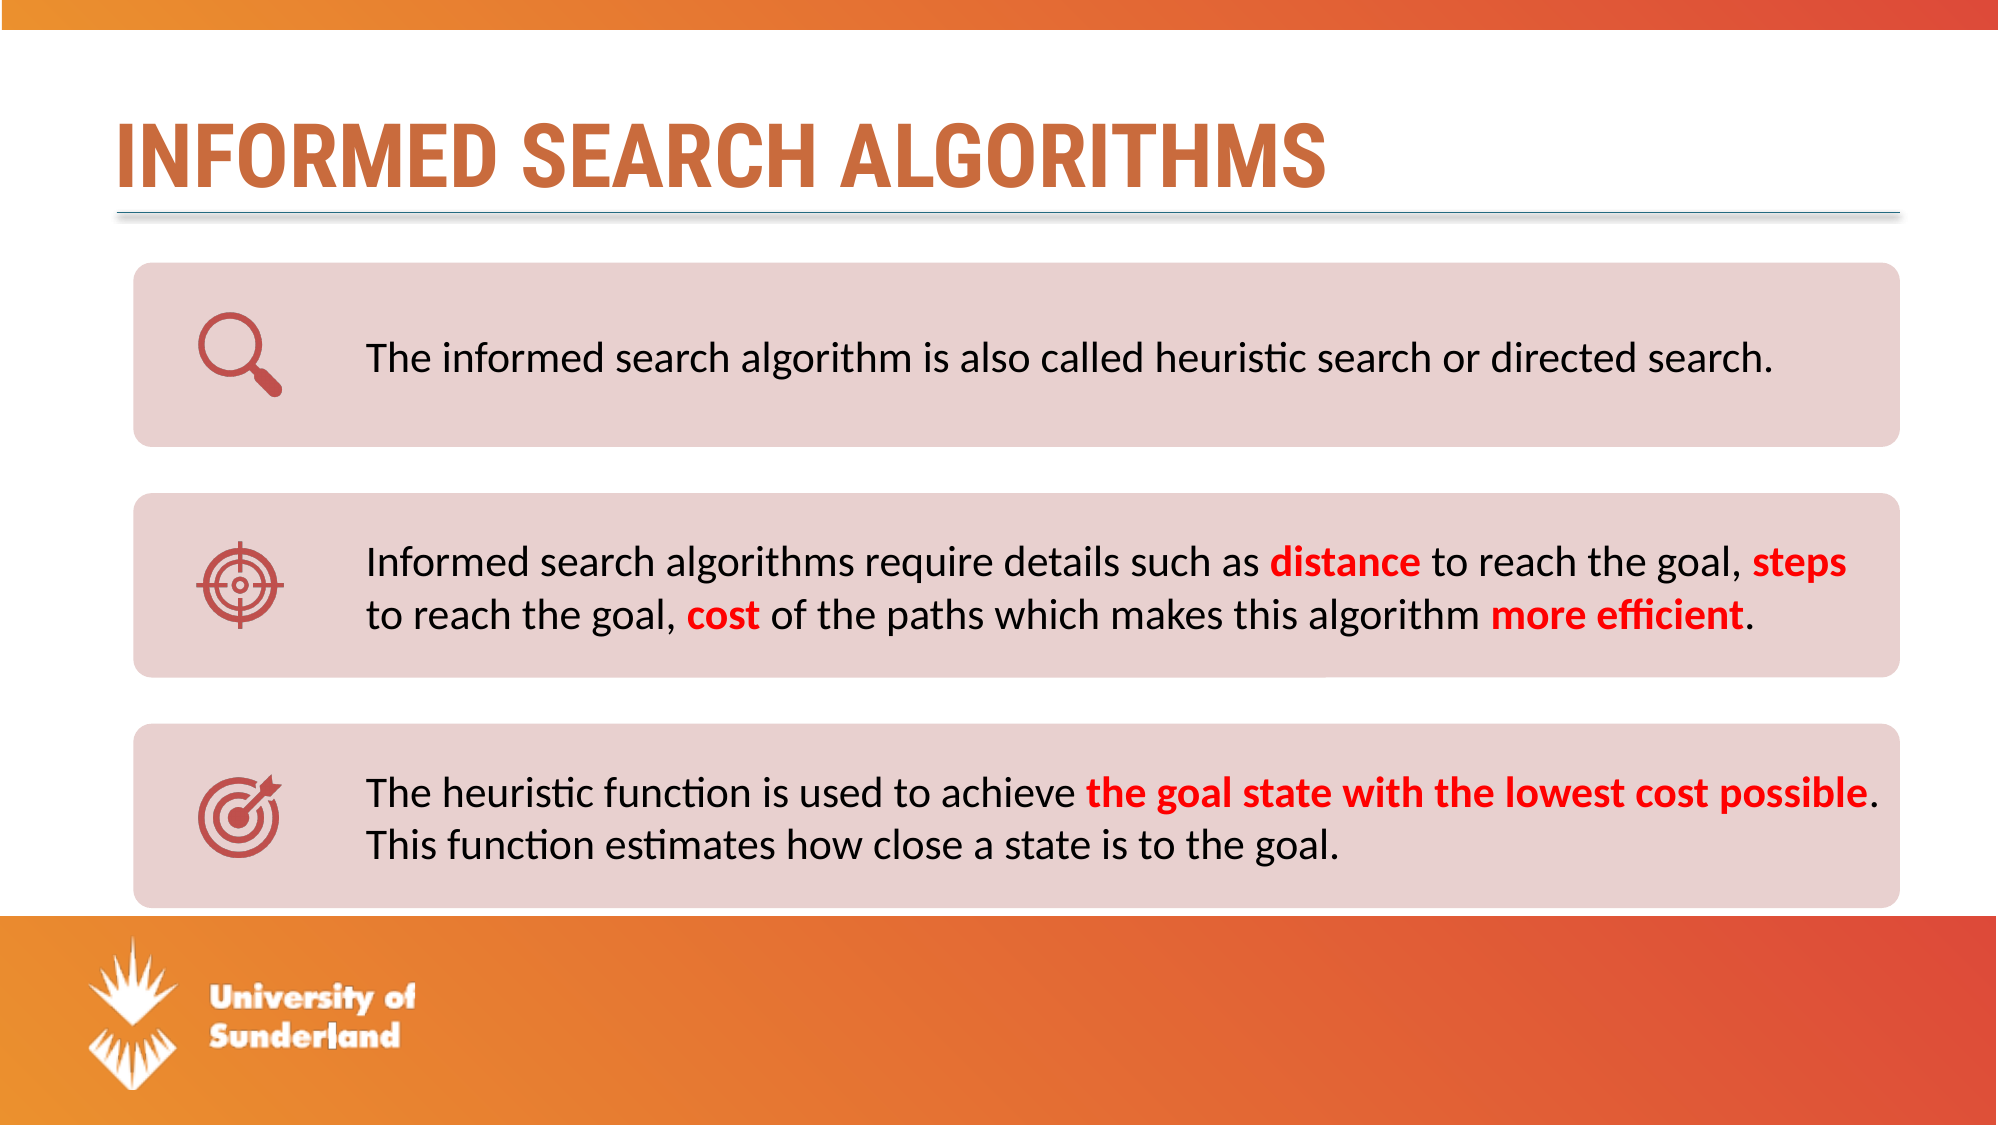

# Informed search algorithms
The informed search algorithm is also called heuristic search or directed search.
Informed search algorithms require details such as distance to reach the goal, steps to reach the goal, cost of the paths which makes this algorithm more efficient.
The heuristic function is used to achieve the goal state with the lowest cost possible. This function estimates how close a state is to the goal.